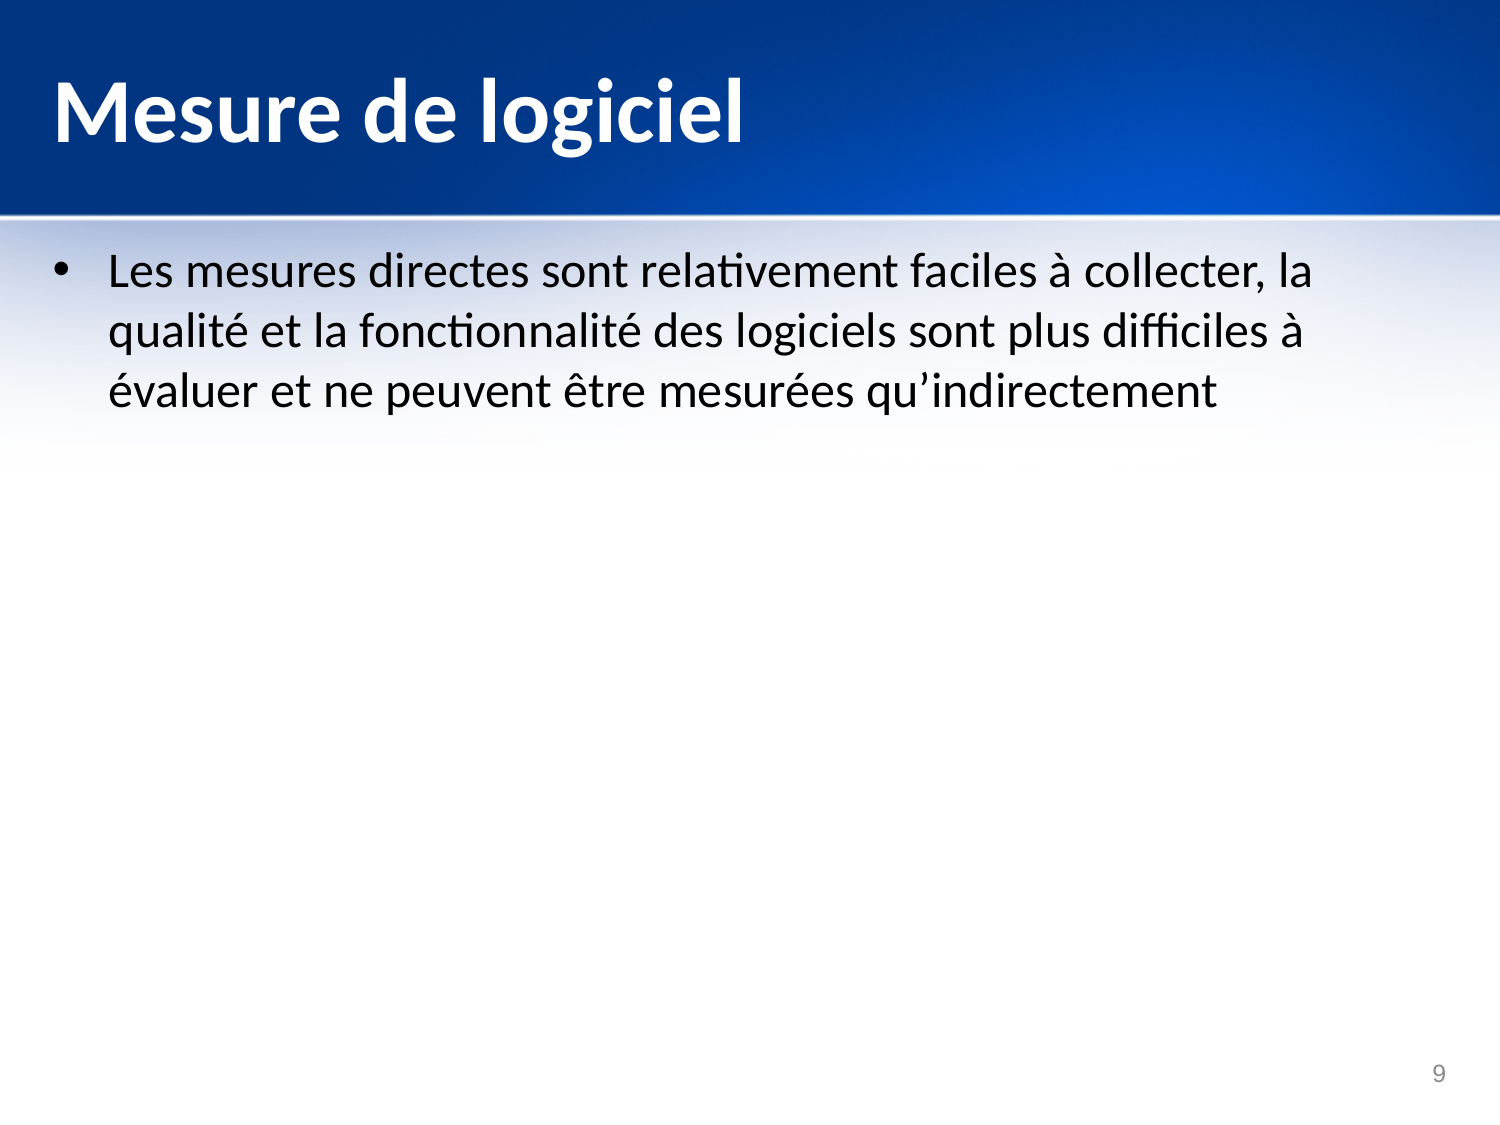

# Mesure de logiciel

Les mesures directes sont relativement faciles à collecter, la qualité et la fonctionnalité des logiciels sont plus difficiles à évaluer et ne peuvent être mesurées qu’indirectement
9